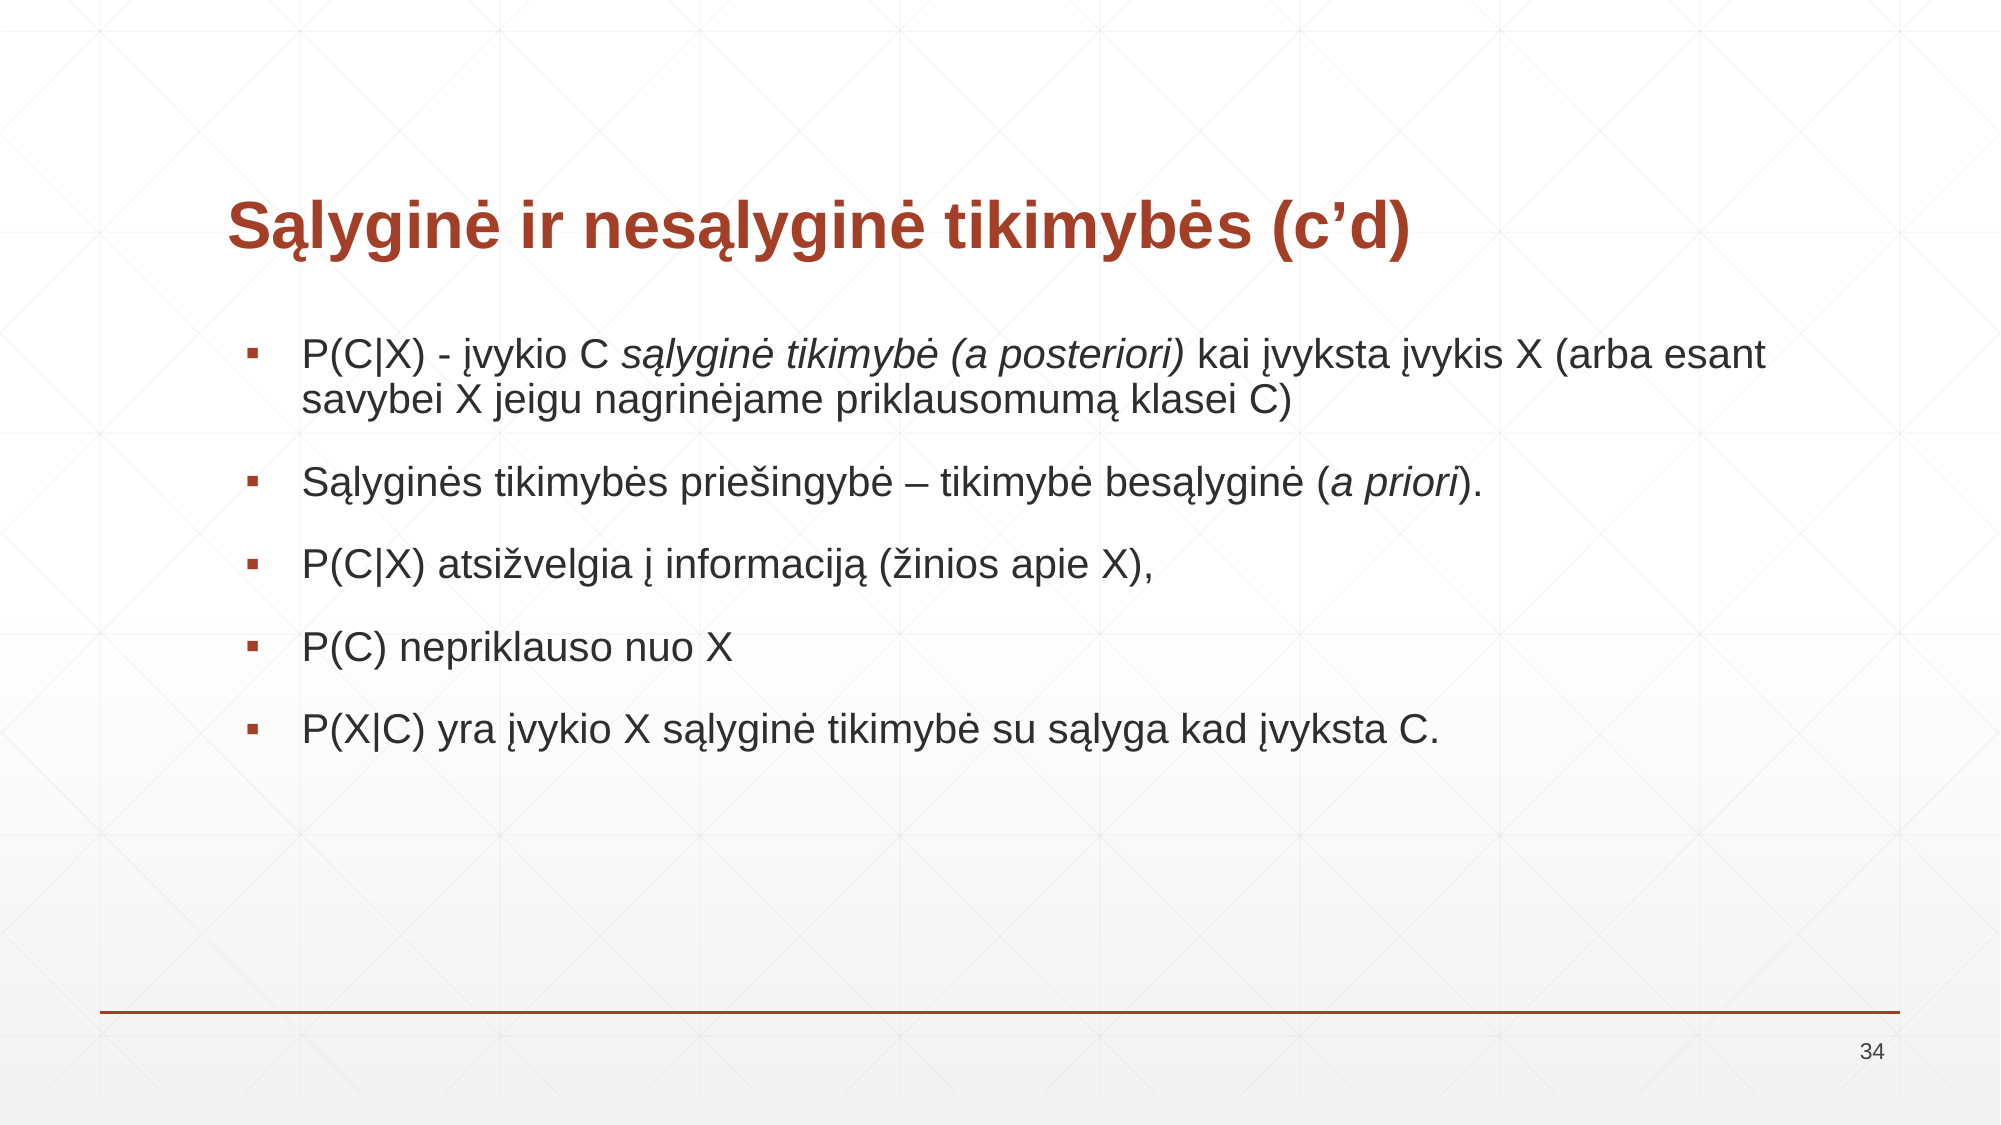

# Sąlyginė ir nesąlyginė tikimybės (c’d)
P(C|X) - įvykio C sąlyginė tikimybė (a posteriori) kai įvyksta įvykis X (arba esant savybei X jeigu nagrinėjame priklausomumą klasei C)
Sąlyginės tikimybės priešingybė – tikimybė besąlyginė (a priori).
P(C|X) atsižvelgia į informaciją (žinios apie X),
P(C) nepriklauso nuo X
P(X|C) yra įvykio X sąlyginė tikimybė su sąlyga kad įvyksta C.

34